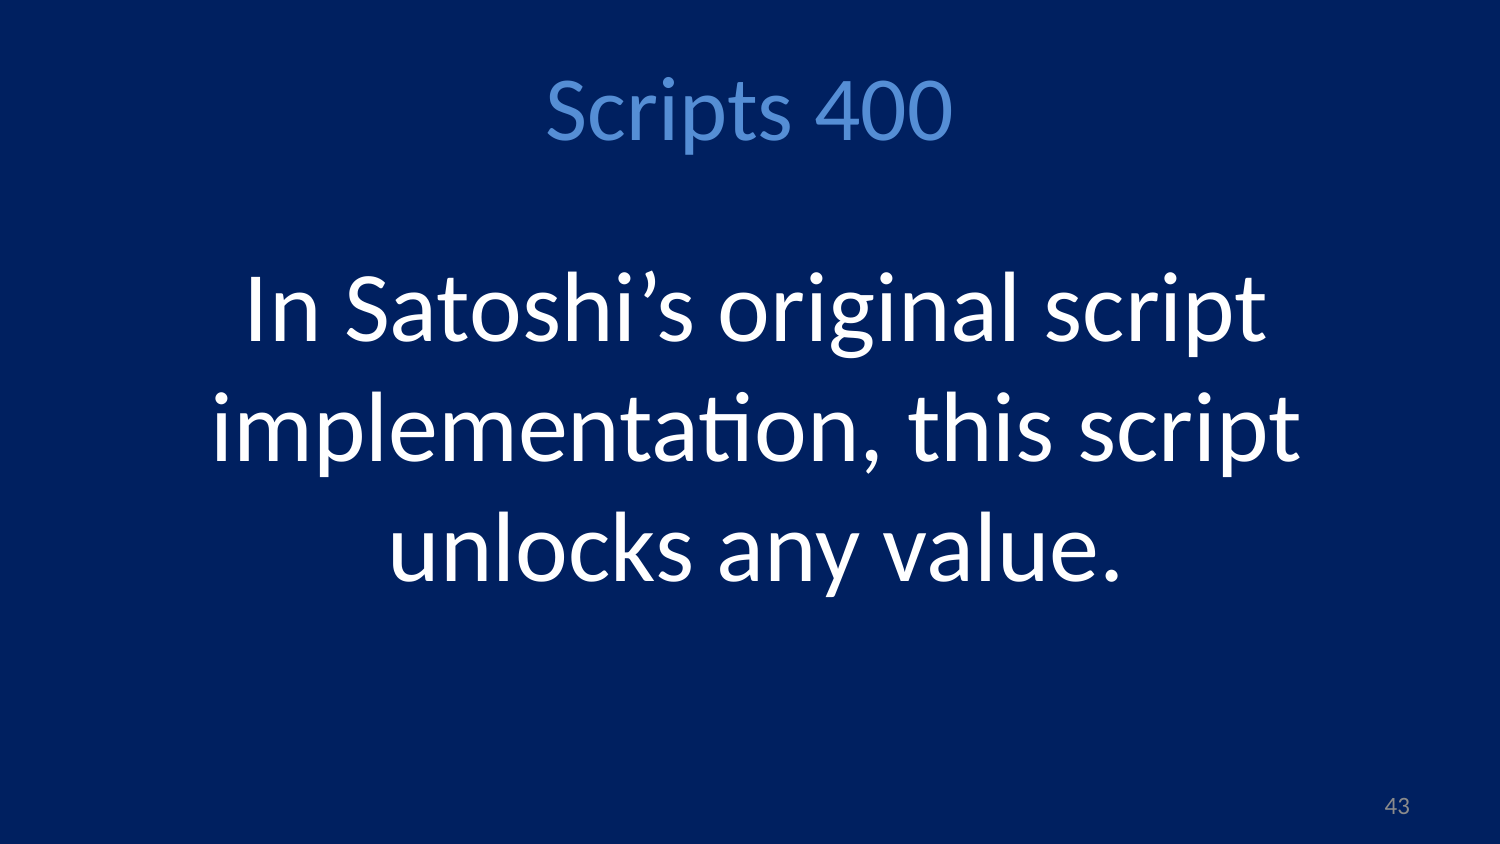

# Scripts 400
In Satoshi’s original script implementation, this script unlocks any value.

43